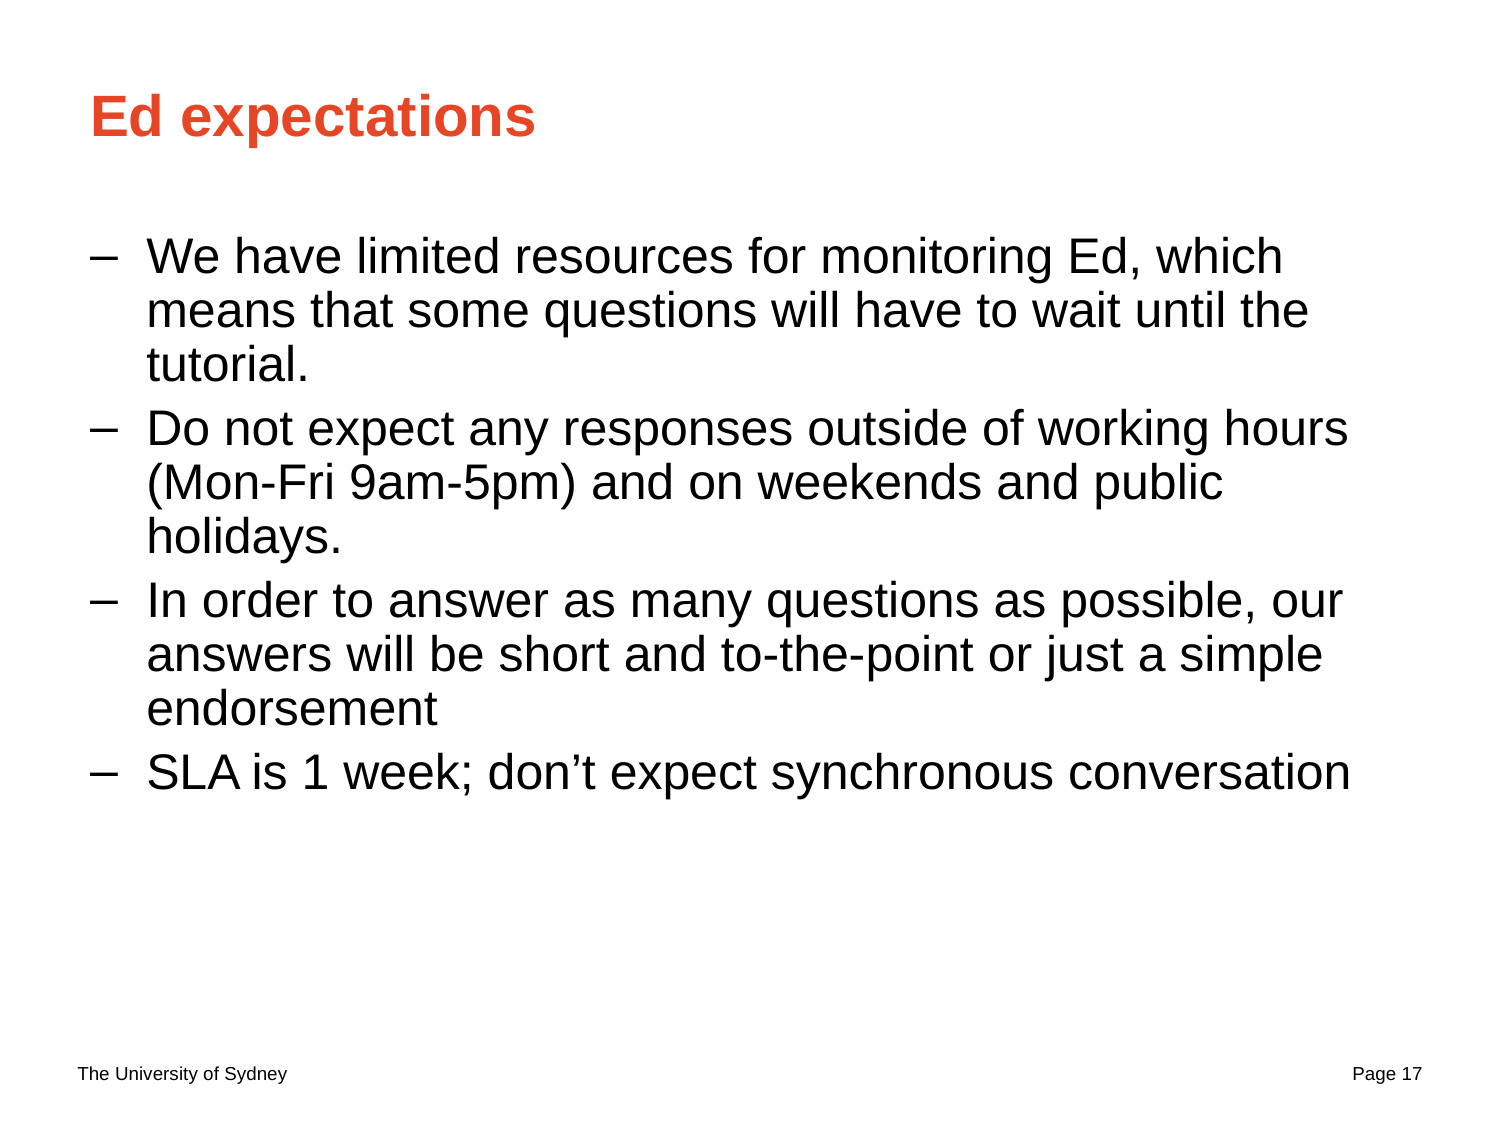

# Ed expectations
We have limited resources for monitoring Ed, which means that some questions will have to wait until the tutorial.
Do not expect any responses outside of working hours (Mon-Fri 9am-5pm) and on weekends and public holidays.
In order to answer as many questions as possible, our answers will be short and to-the-point or just a simple endorsement
SLA is 1 week; don’t expect synchronous conversation